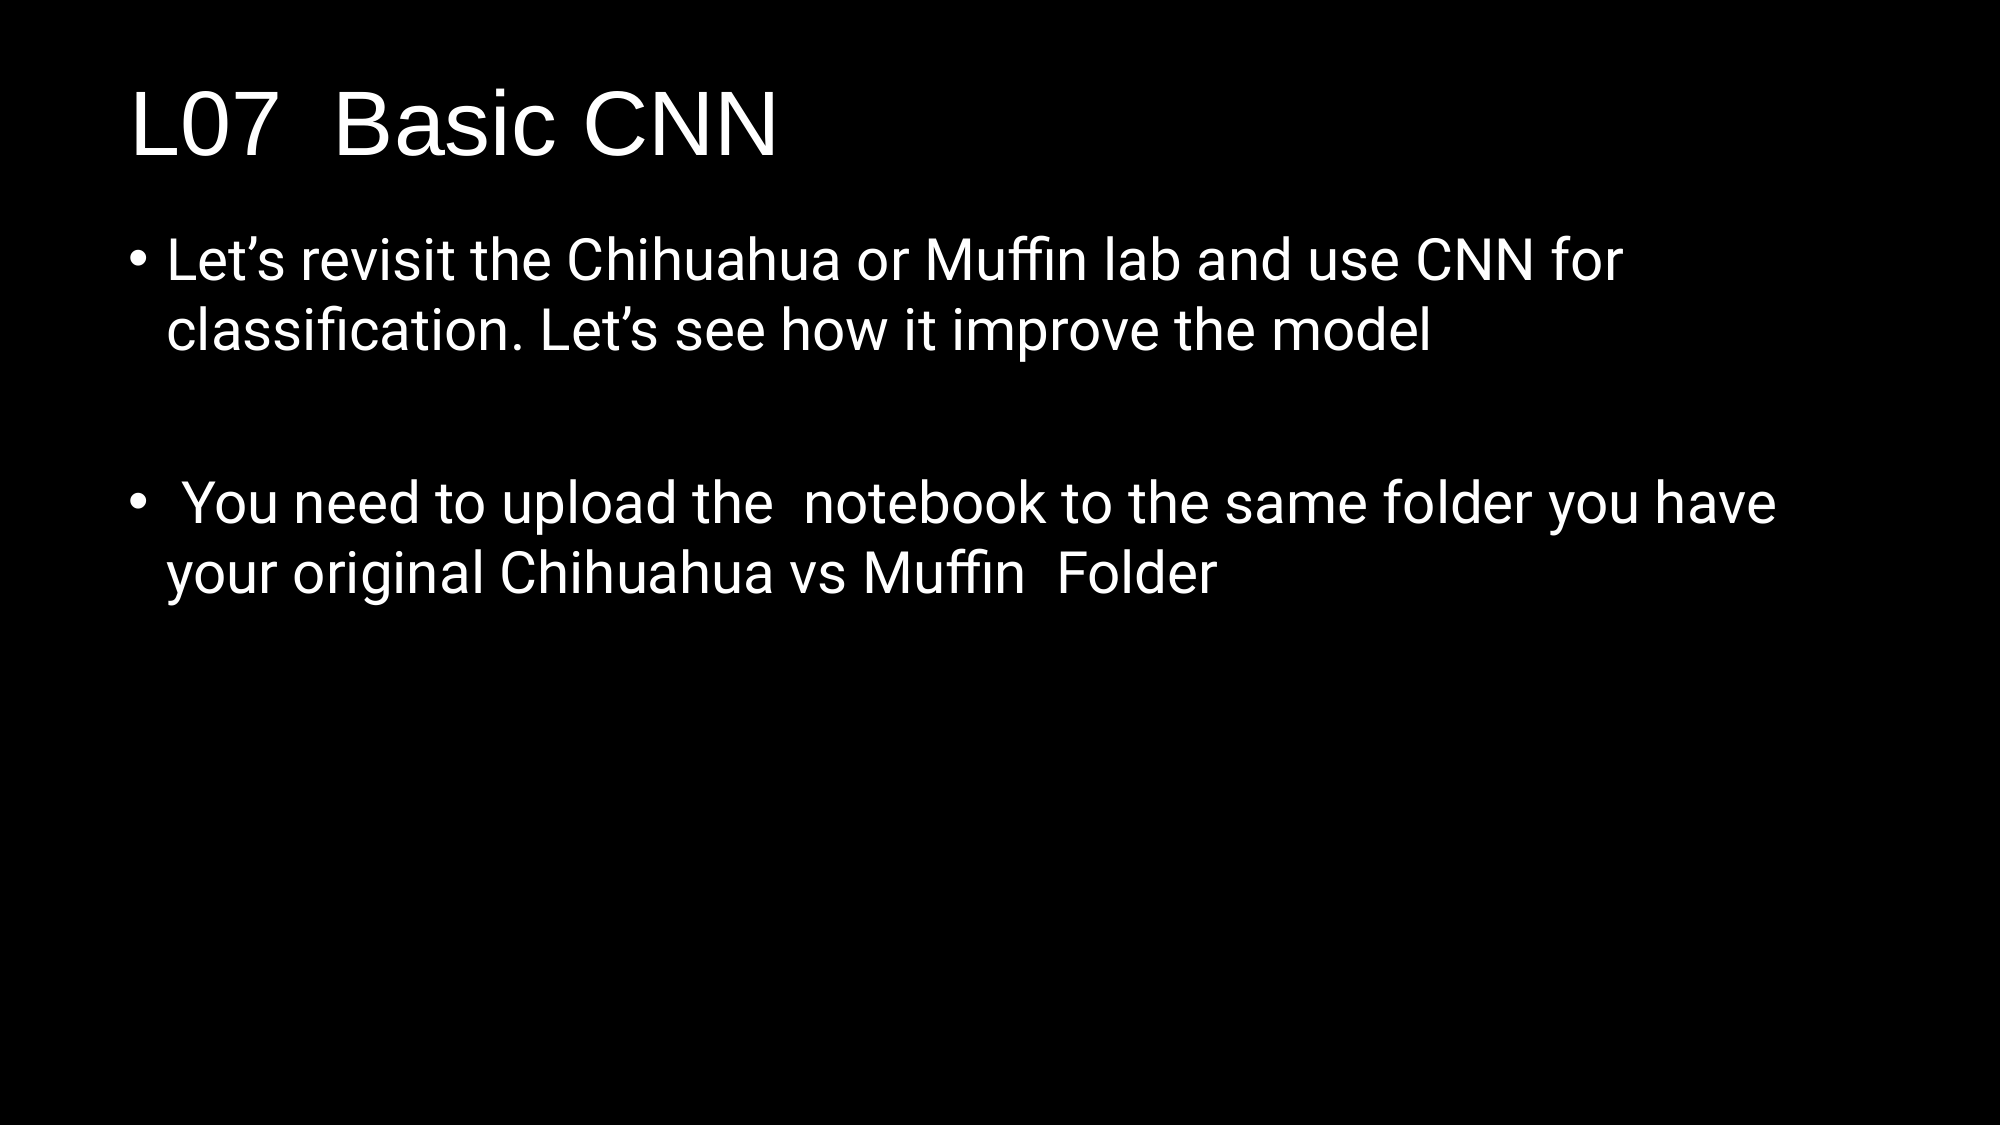

# L07  Basic CNN
Let’s revisit the Chihuahua or Muffin lab and use CNN for classification. Let’s see how it improve the model

 You need to upload the  notebook to the same folder you have your original Chihuahua vs Muffin  Folder